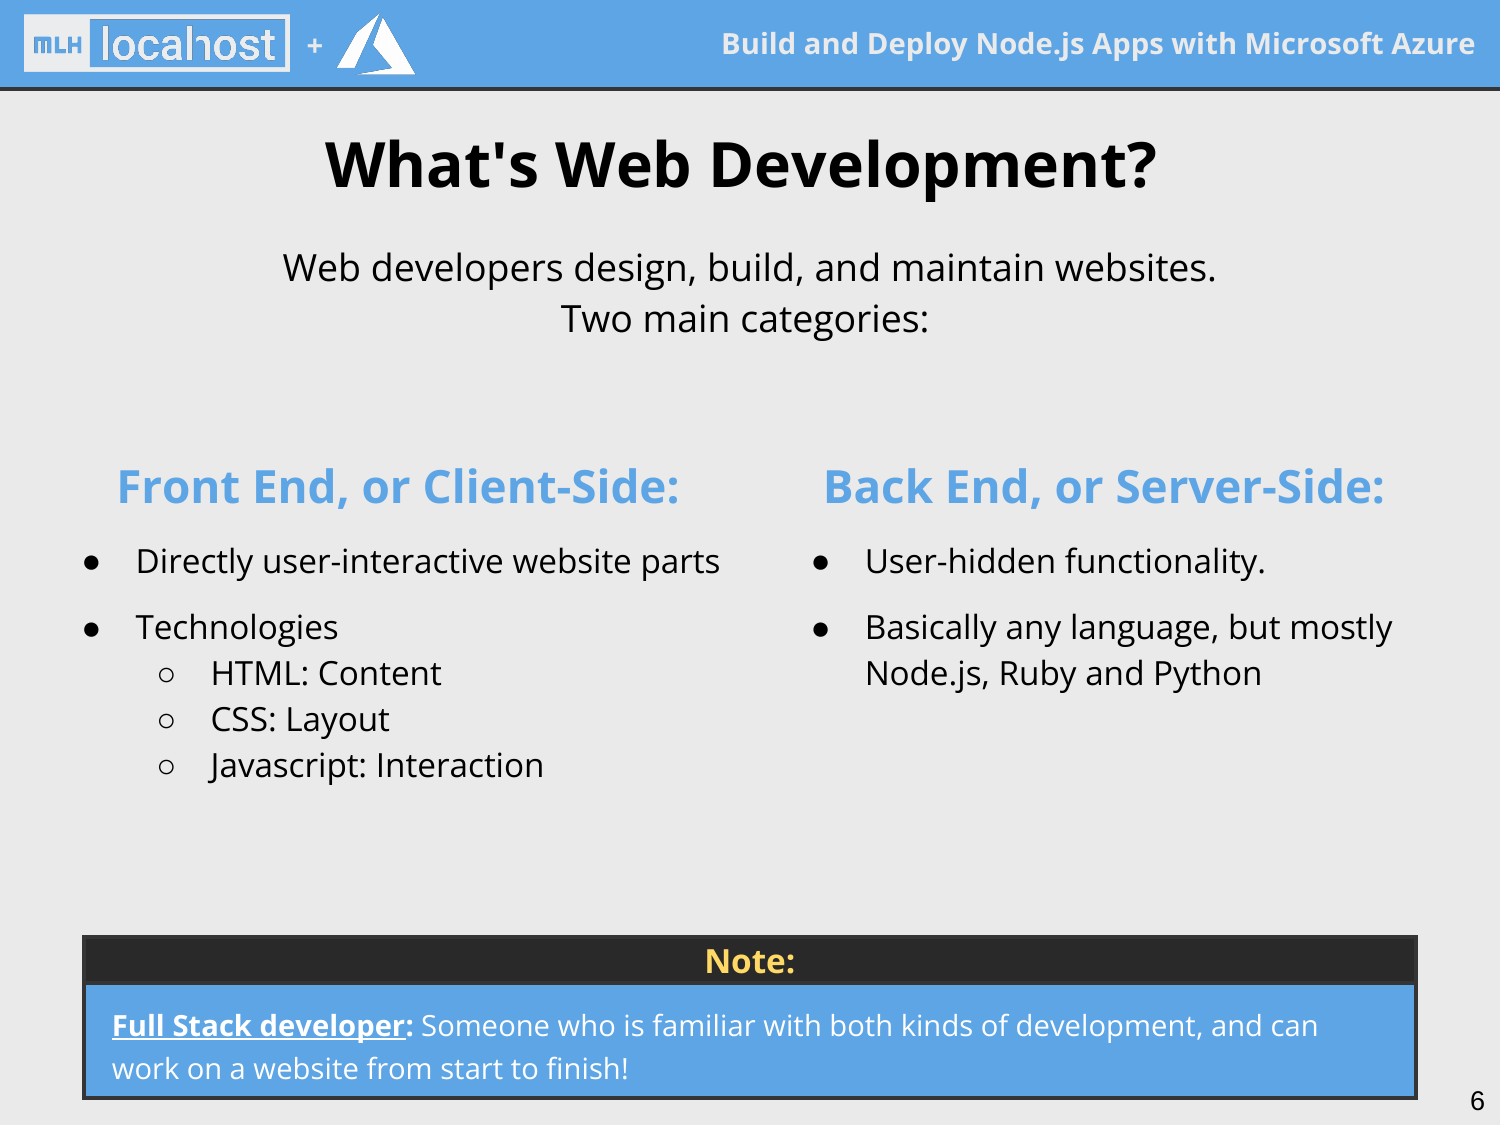

What's Web Development?
Web developers design, build, and maintain websites.
Two main categories:
Front End, or Client-Side:
Directly user-interactive website parts
Technologies
HTML: Content
CSS: Layout
Javascript: Interaction

Back End, or Server-Side:
User-hidden functionality.
Basically any language, but mostly Node.js, Ruby and Python

Note:

Full Stack developer: Someone who is familiar with both kinds of development, and can work on a website from start to finish!